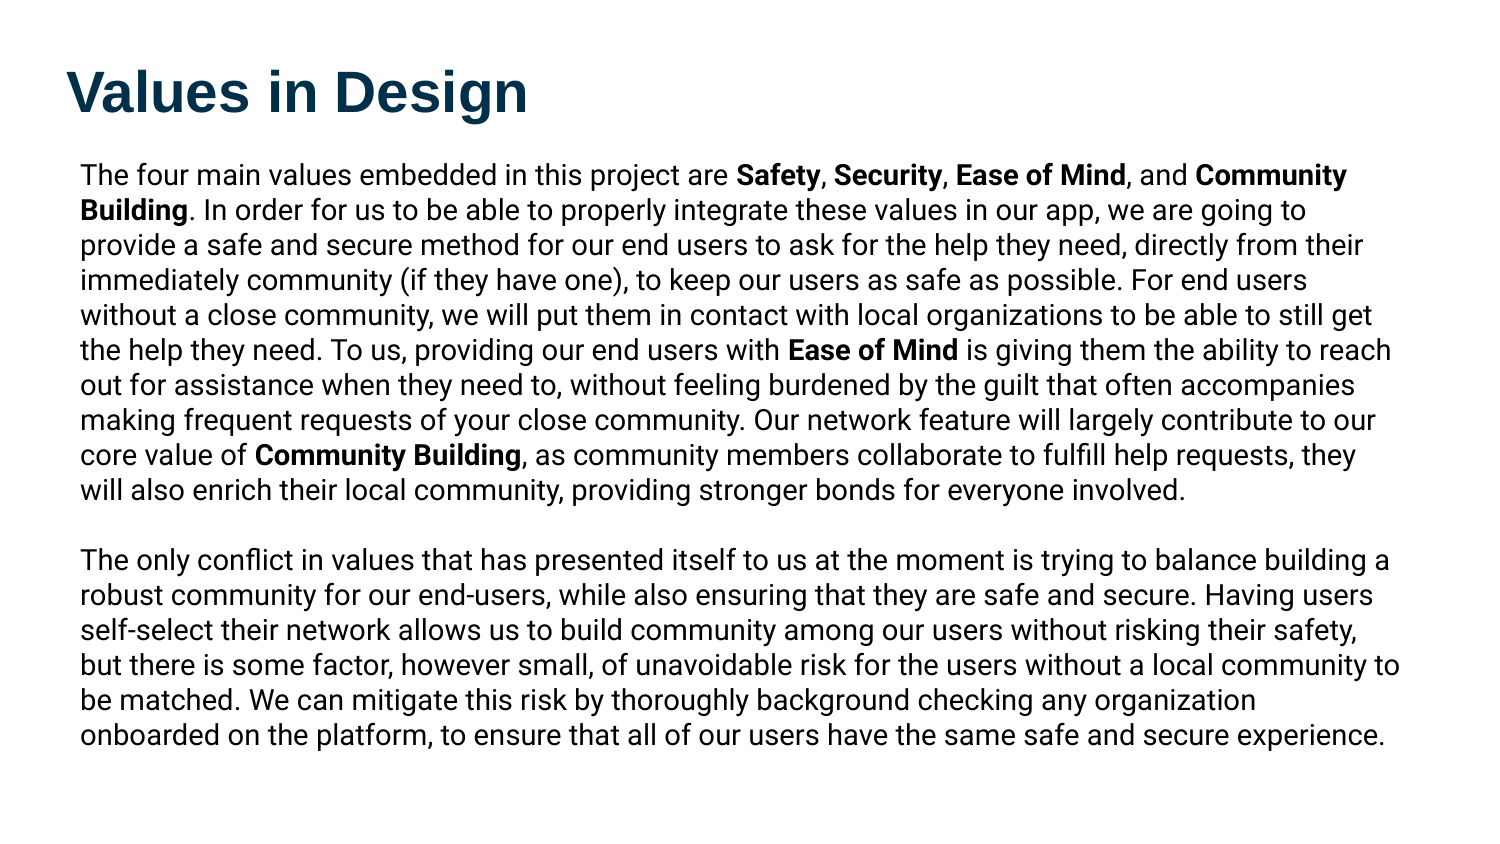

Values in Design
The four main values embedded in this project are Safety, Security, Ease of Mind, and Community Building. In order for us to be able to properly integrate these values in our app, we are going to provide a safe and secure method for our end users to ask for the help they need, directly from their immediately community (if they have one), to keep our users as safe as possible. For end users without a close community, we will put them in contact with local organizations to be able to still get the help they need. To us, providing our end users with Ease of Mind is giving them the ability to reach out for assistance when they need to, without feeling burdened by the guilt that often accompanies making frequent requests of your close community. Our network feature will largely contribute to our core value of Community Building, as community members collaborate to fulfill help requests, they will also enrich their local community, providing stronger bonds for everyone involved.

The only conflict in values that has presented itself to us at the moment is trying to balance building a robust community for our end-users, while also ensuring that they are safe and secure. Having users self-select their network allows us to build community among our users without risking their safety, but there is some factor, however small, of unavoidable risk for the users without a local community to be matched. We can mitigate this risk by thoroughly background checking any organization onboarded on the platform, to ensure that all of our users have the same safe and secure experience.